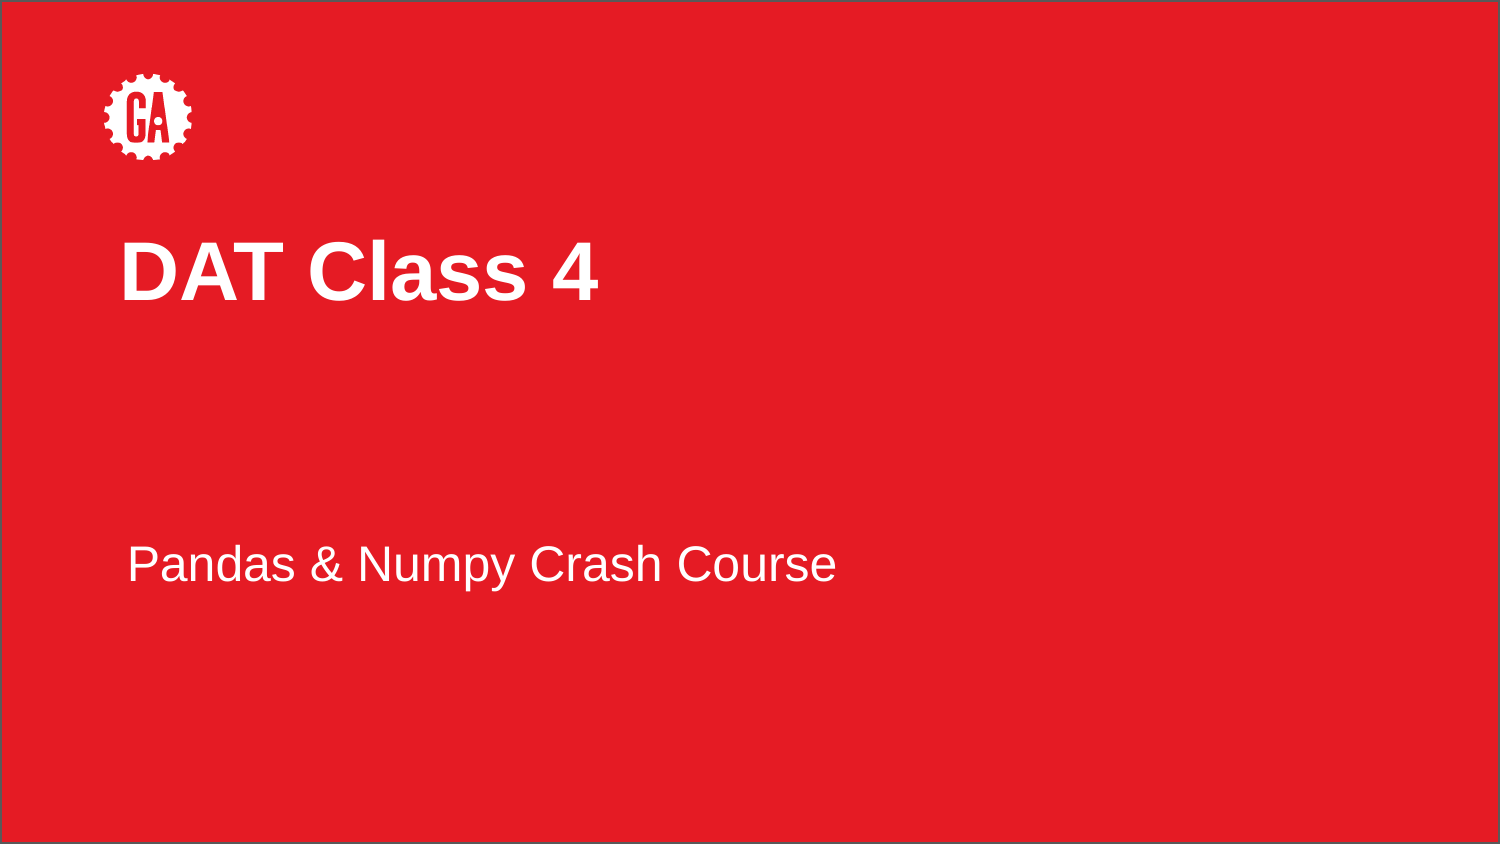

# DAT Class 4

Pandas & Numpy Crash Course